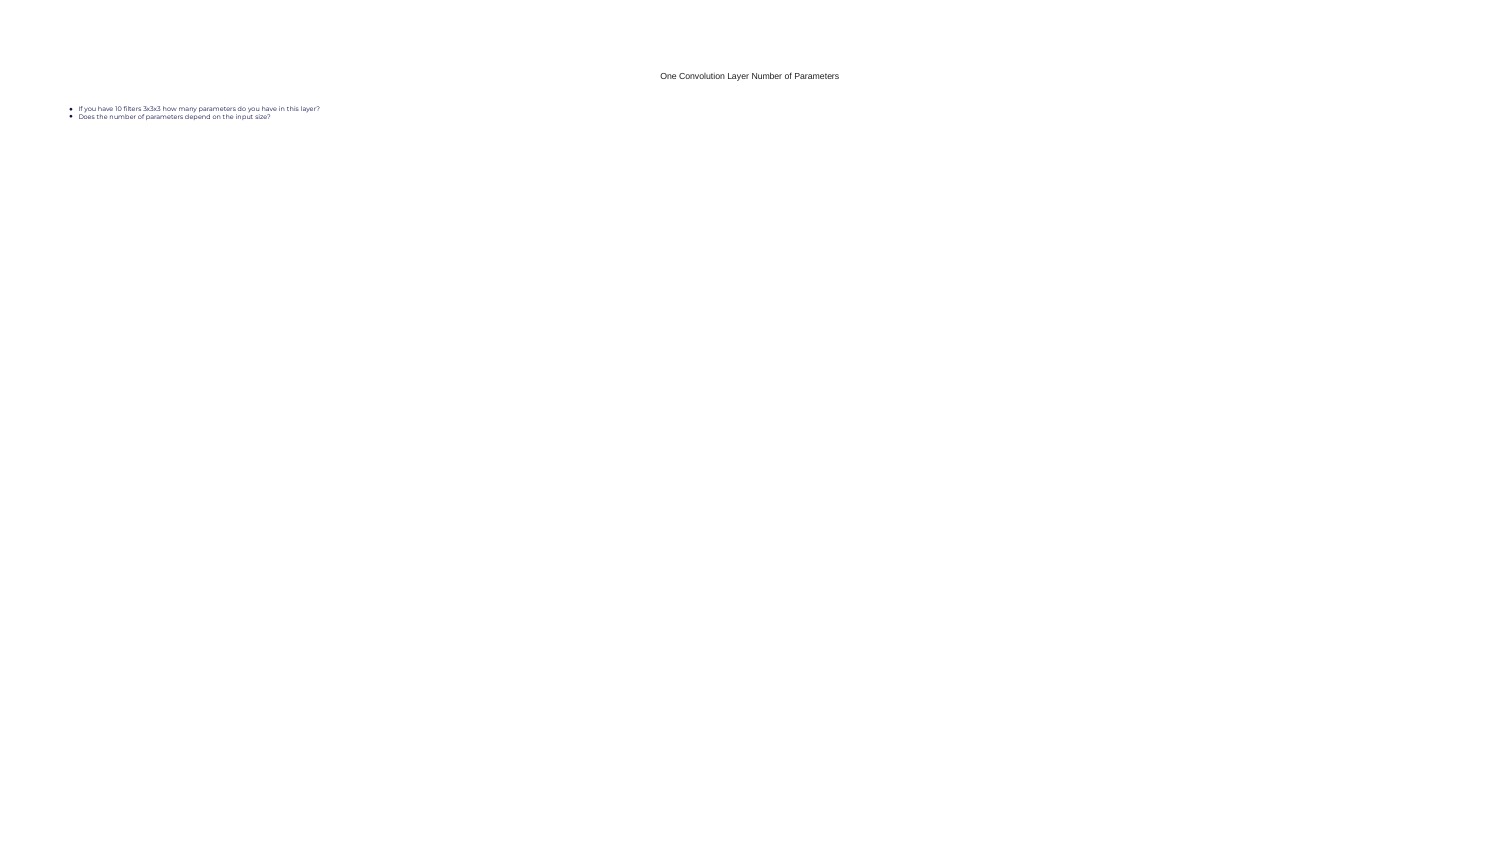

# One Convolution Layer Number of Parameters

If you have 10 filters 3x3x3 how many parameters do you have in this layer?
Does the number of parameters depend on the input size?